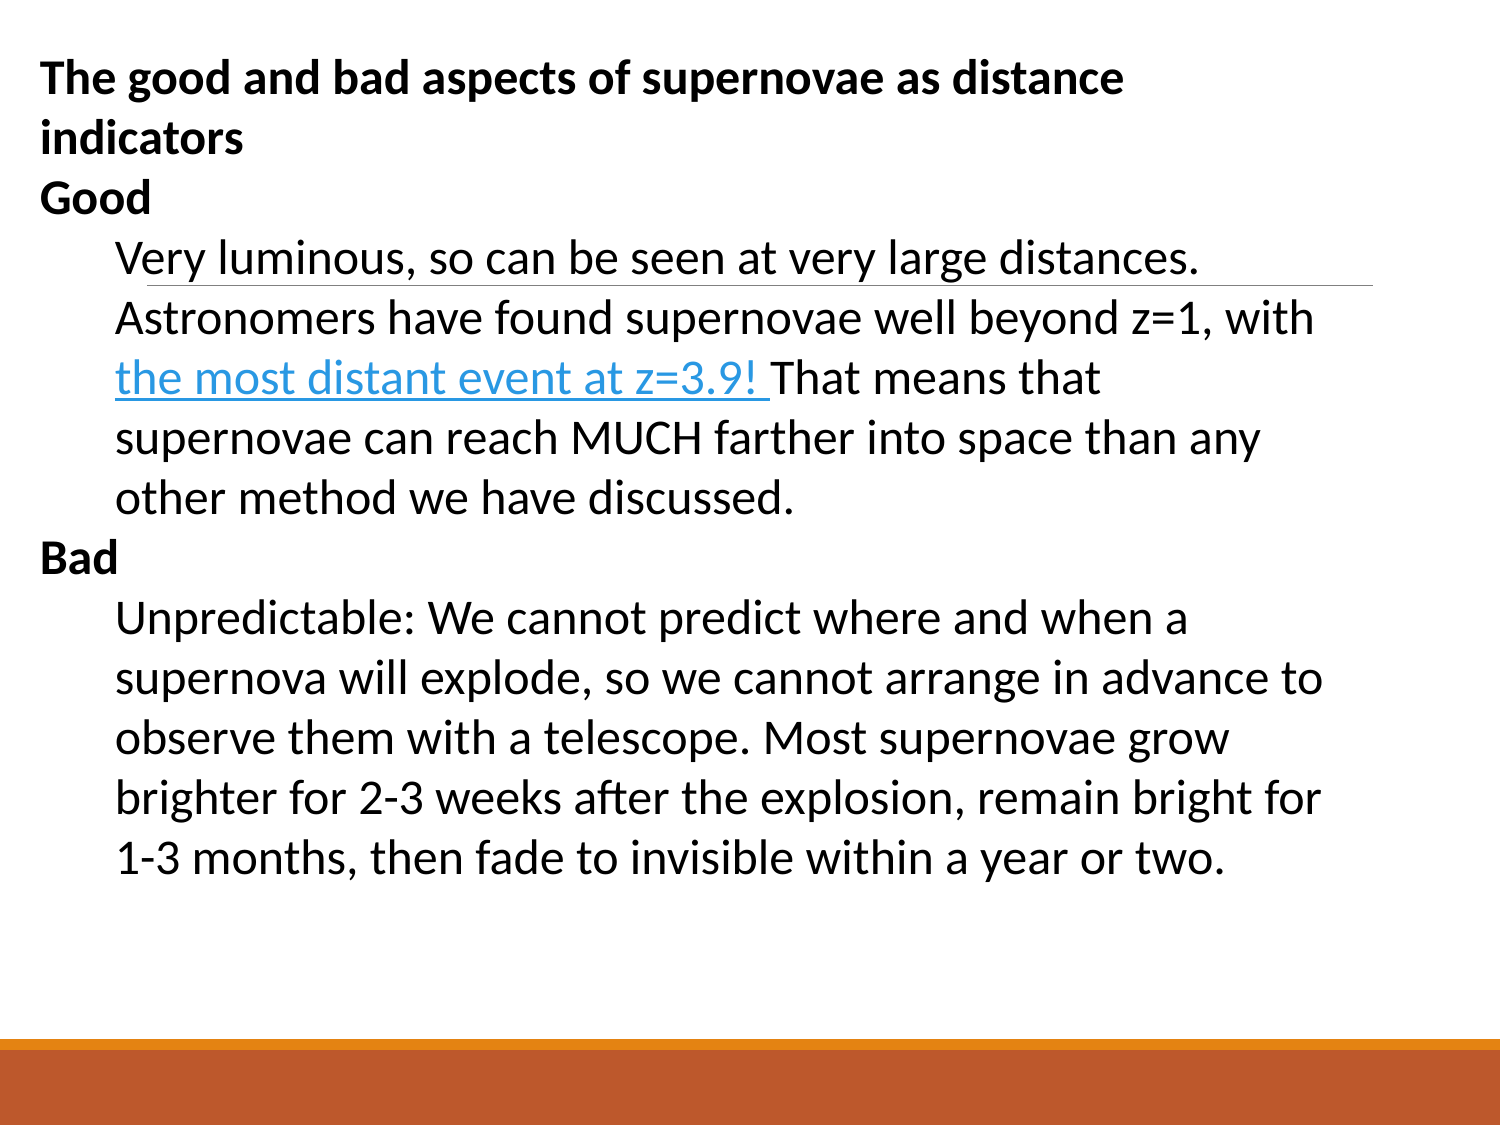

The good and bad aspects of supernovae as distance indicators
Good
Very luminous, so can be seen at very large distances. Astronomers have found supernovae well beyond z=1, with the most distant event at z=3.9! That means that supernovae can reach MUCH farther into space than any other method we have discussed.
Bad
Unpredictable: We cannot predict where and when a supernova will explode, so we cannot arrange in advance to observe them with a telescope. Most supernovae grow brighter for 2-3 weeks after the explosion, remain bright for 1-3 months, then fade to invisible within a year or two.